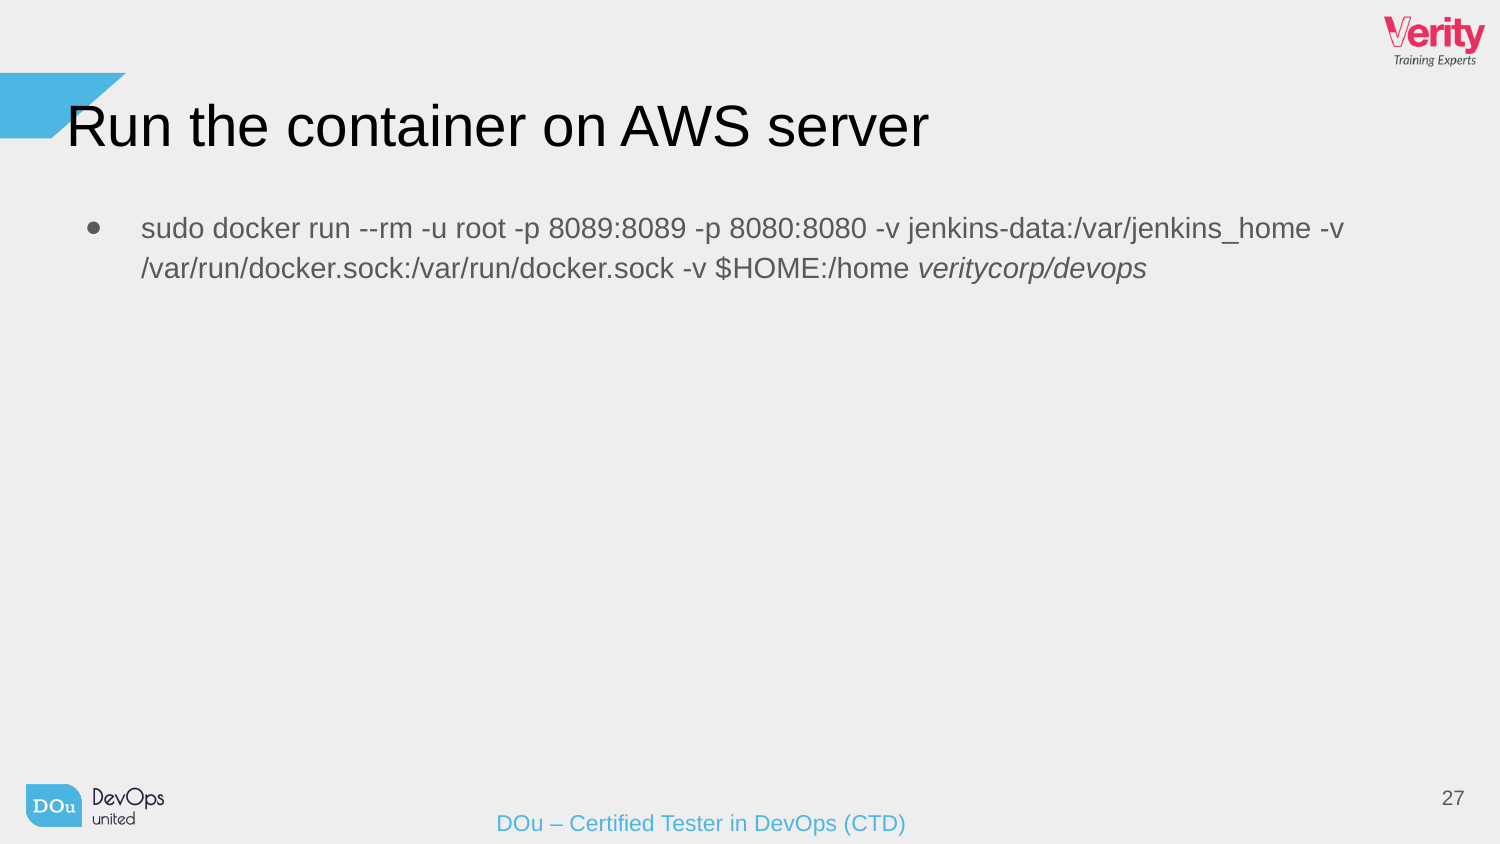

# Run the container on AWS server
sudo docker run --rm -u root -p 8089:8089 -p 8080:8080 -v jenkins-data:/var/jenkins_home -v /var/run/docker.sock:/var/run/docker.sock -v $HOME:/home veritycorp/devops

27